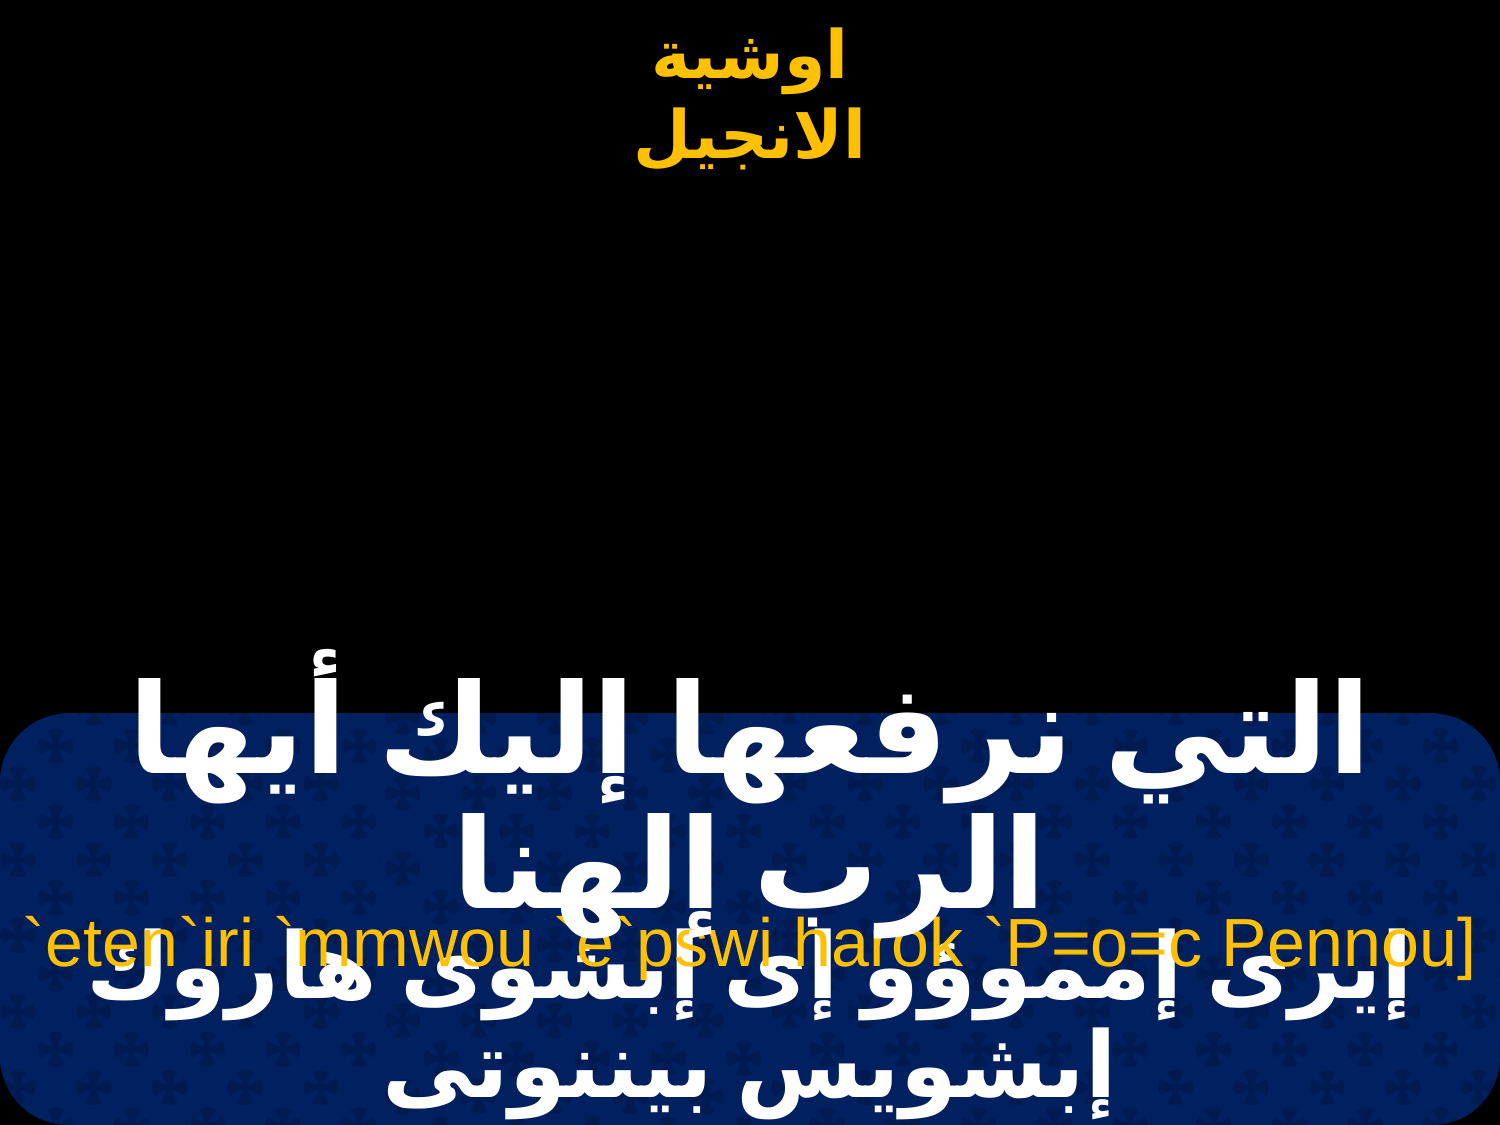

#
التي نرفعها إليك أيها الرب إلهنا
`eten`iri `mmwou `e`pswi harok `P=o=c Pennou]
إيرى إمموؤو إى إبشوى هاروك إبشويس بيننوتى